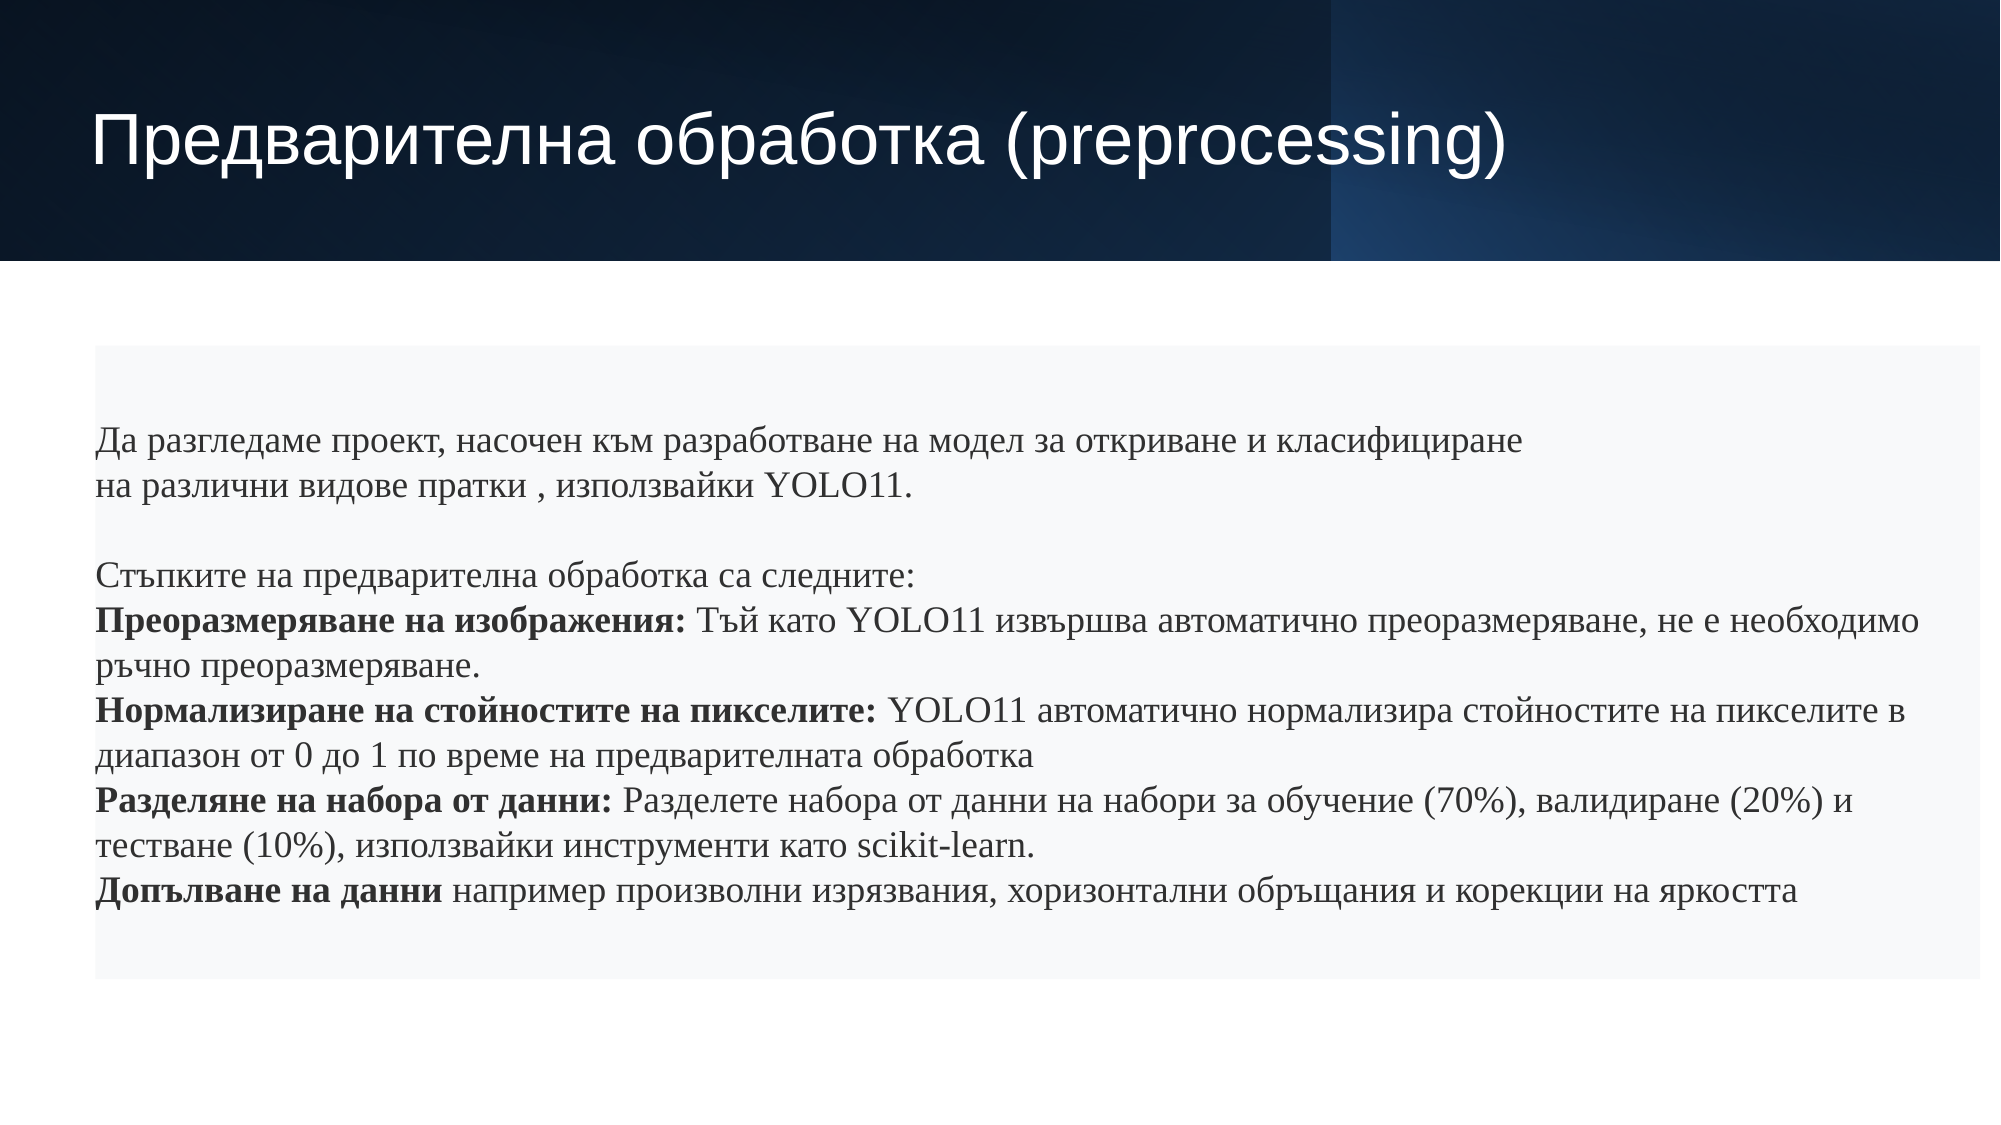

# Предварителна обработка (preprocessing)

Да разгледаме проект, насочен към разработване на модел за откриване и класифициране
на различни видове пратки , използвайки YOLO11.

Стъпките на предварителна обработка са следните:
Преоразмеряване на изображения: Тъй като YOLO11 извършва автоматично преоразмеряване, не е необходимо ръчно преоразмеряване.
Нормализиране на стойностите на пикселите: YOLO11 автоматично нормализира стойностите на пикселите в диапазон от 0 до 1 по време на предварителната обработка
Разделяне на набора от данни: Разделете набора от данни на набори за обучение (70%), валидиране (20%) и тестване (10%), използвайки инструменти като scikit-learn.
Допълване на данни например произволни изрязвания, хоризонтални обръщания и корекции на яркостта